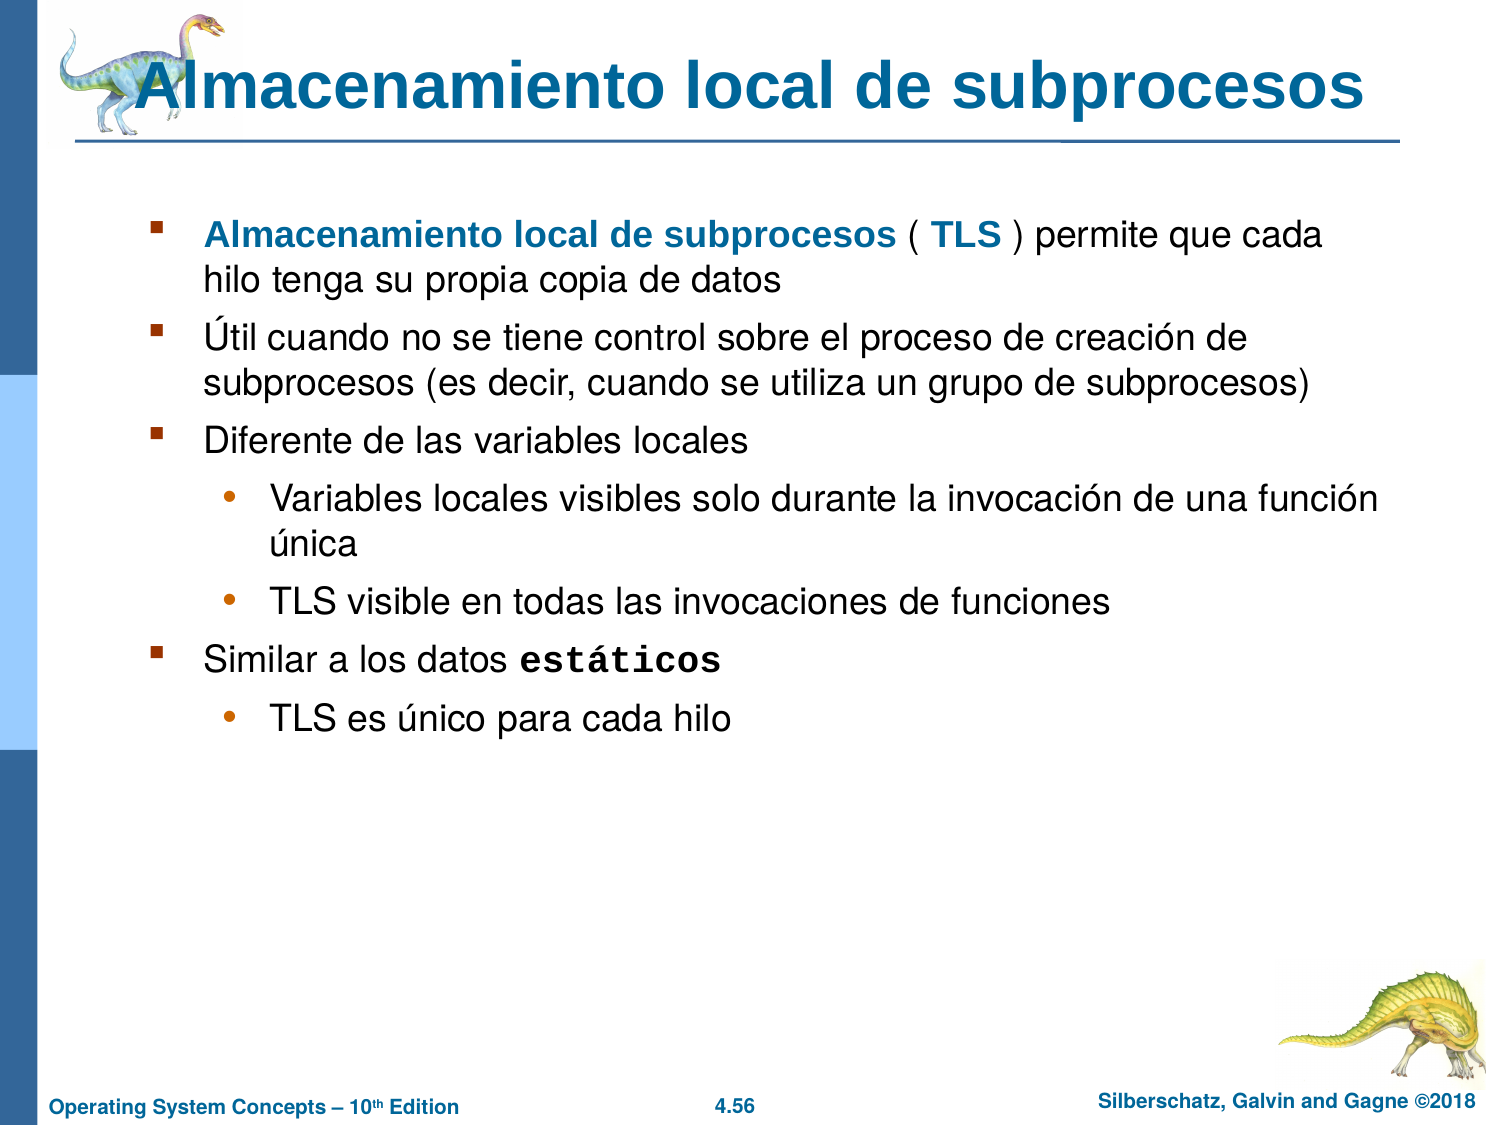

# Almacenamiento local de subprocesos
Almacenamiento local de subprocesos ( TLS ) permite que cada hilo tenga su propia copia de datos
Útil cuando no se tiene control sobre el proceso de creación de subprocesos (es decir, cuando se utiliza un grupo de subprocesos)
Diferente de las variables locales
Variables locales visibles solo durante la invocación de una función única
TLS visible en todas las invocaciones de funciones
Similar a los datos estáticos
TLS es único para cada hilo